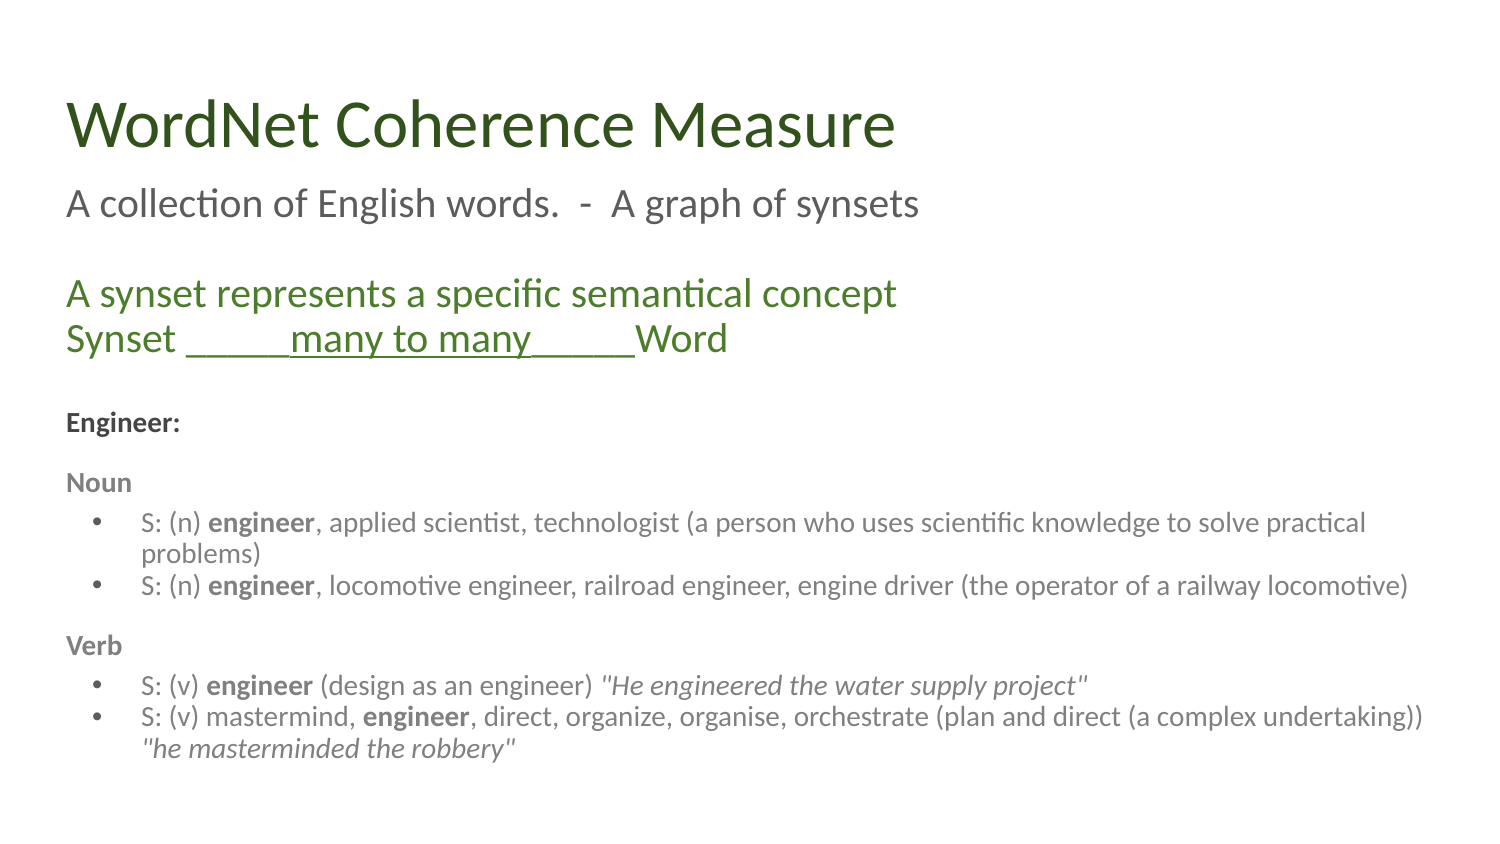

# WordNet Coherence Measure
A collection of English words.  -  A graph of synsets

A synset represents a specific semantical concept
Synset _____many to many_____Word

Engineer:
Noun
S: (n) engineer, applied scientist, technologist (a person who uses scientific knowledge to solve practical problems)
S: (n) engineer, locomotive engineer, railroad engineer, engine driver (the operator of a railway locomotive)
Verb
S: (v) engineer (design as an engineer) "He engineered the water supply project"
S: (v) mastermind, engineer, direct, organize, organise, orchestrate (plan and direct (a complex undertaking)) "he masterminded the robbery"